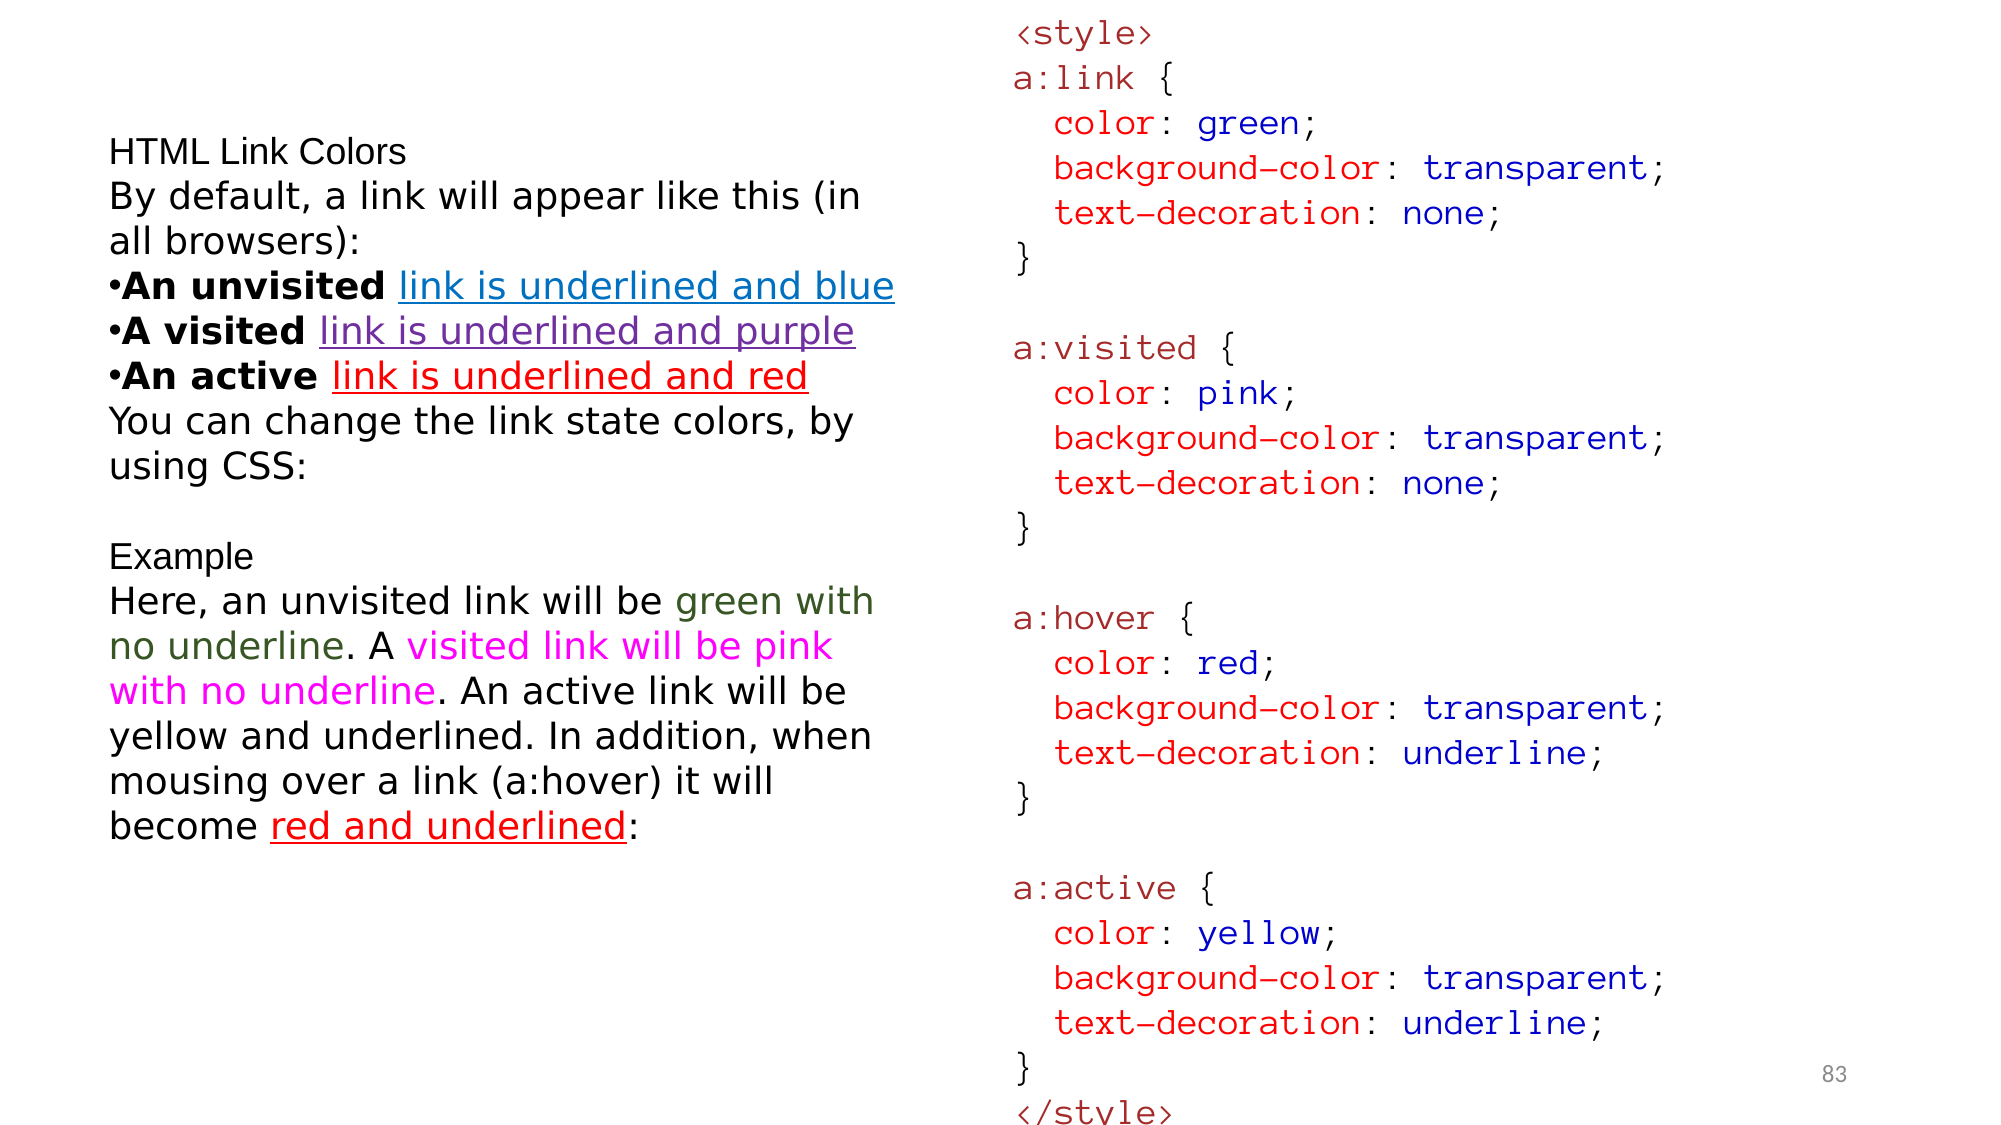

<style>
a:link {
  color: green;
  background-color: transparent;
  text-decoration: none;
}
a:visited {
  color: pink;
  background-color: transparent;
  text-decoration: none;
}
a:hover {
  color: red;
  background-color: transparent;
  text-decoration: underline;
}
a:active {
  color: yellow;
  background-color: transparent;
  text-decoration: underline;
}
</style>
HTML Link Colors
By default, a link will appear like this (in all browsers):
An unvisited link is underlined and blue
A visited link is underlined and purple
An active link is underlined and red
You can change the link state colors, by using CSS:

Example
Here, an unvisited link will be green with no underline. A visited link will be pink with no underline. An active link will be yellow and underlined. In addition, when mousing over a link (a:hover) it will become red and underlined:

83